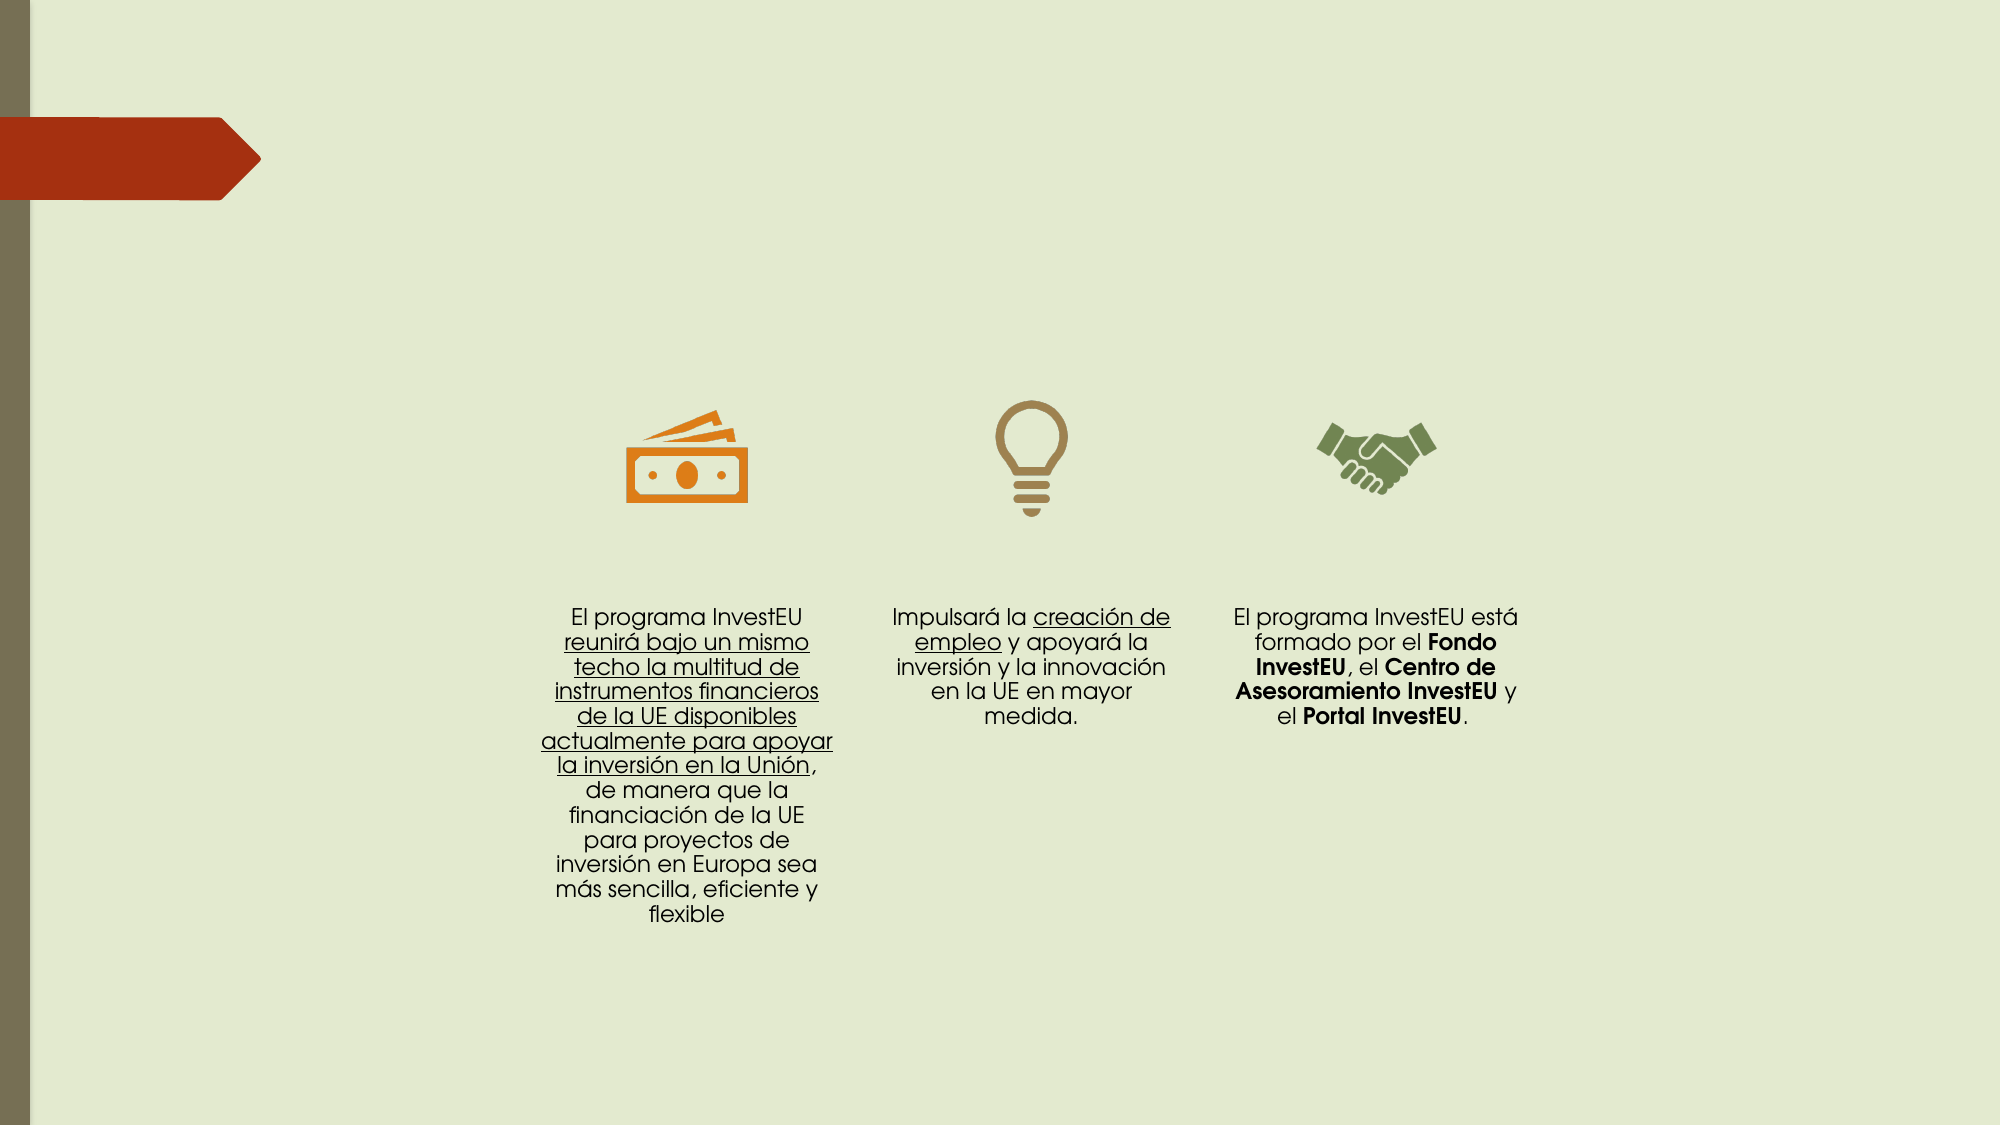

El programa InvestEU reunirá bajo un mismo techo la multitud de instrumentos financieros de la UE disponibles actualmente para apoyar la inversión en la Unión, de manera que la financiación de la UE para proyectos de inversión en Europa sea más sencilla, eficiente y flexible
Impulsará la creación de empleo y apoyará la inversión y la innovación en la UE en mayor medida.
El programa InvestEU está formado por el Fondo InvestEU, el Centro de Asesoramiento InvestEU y el Portal InvestEU.